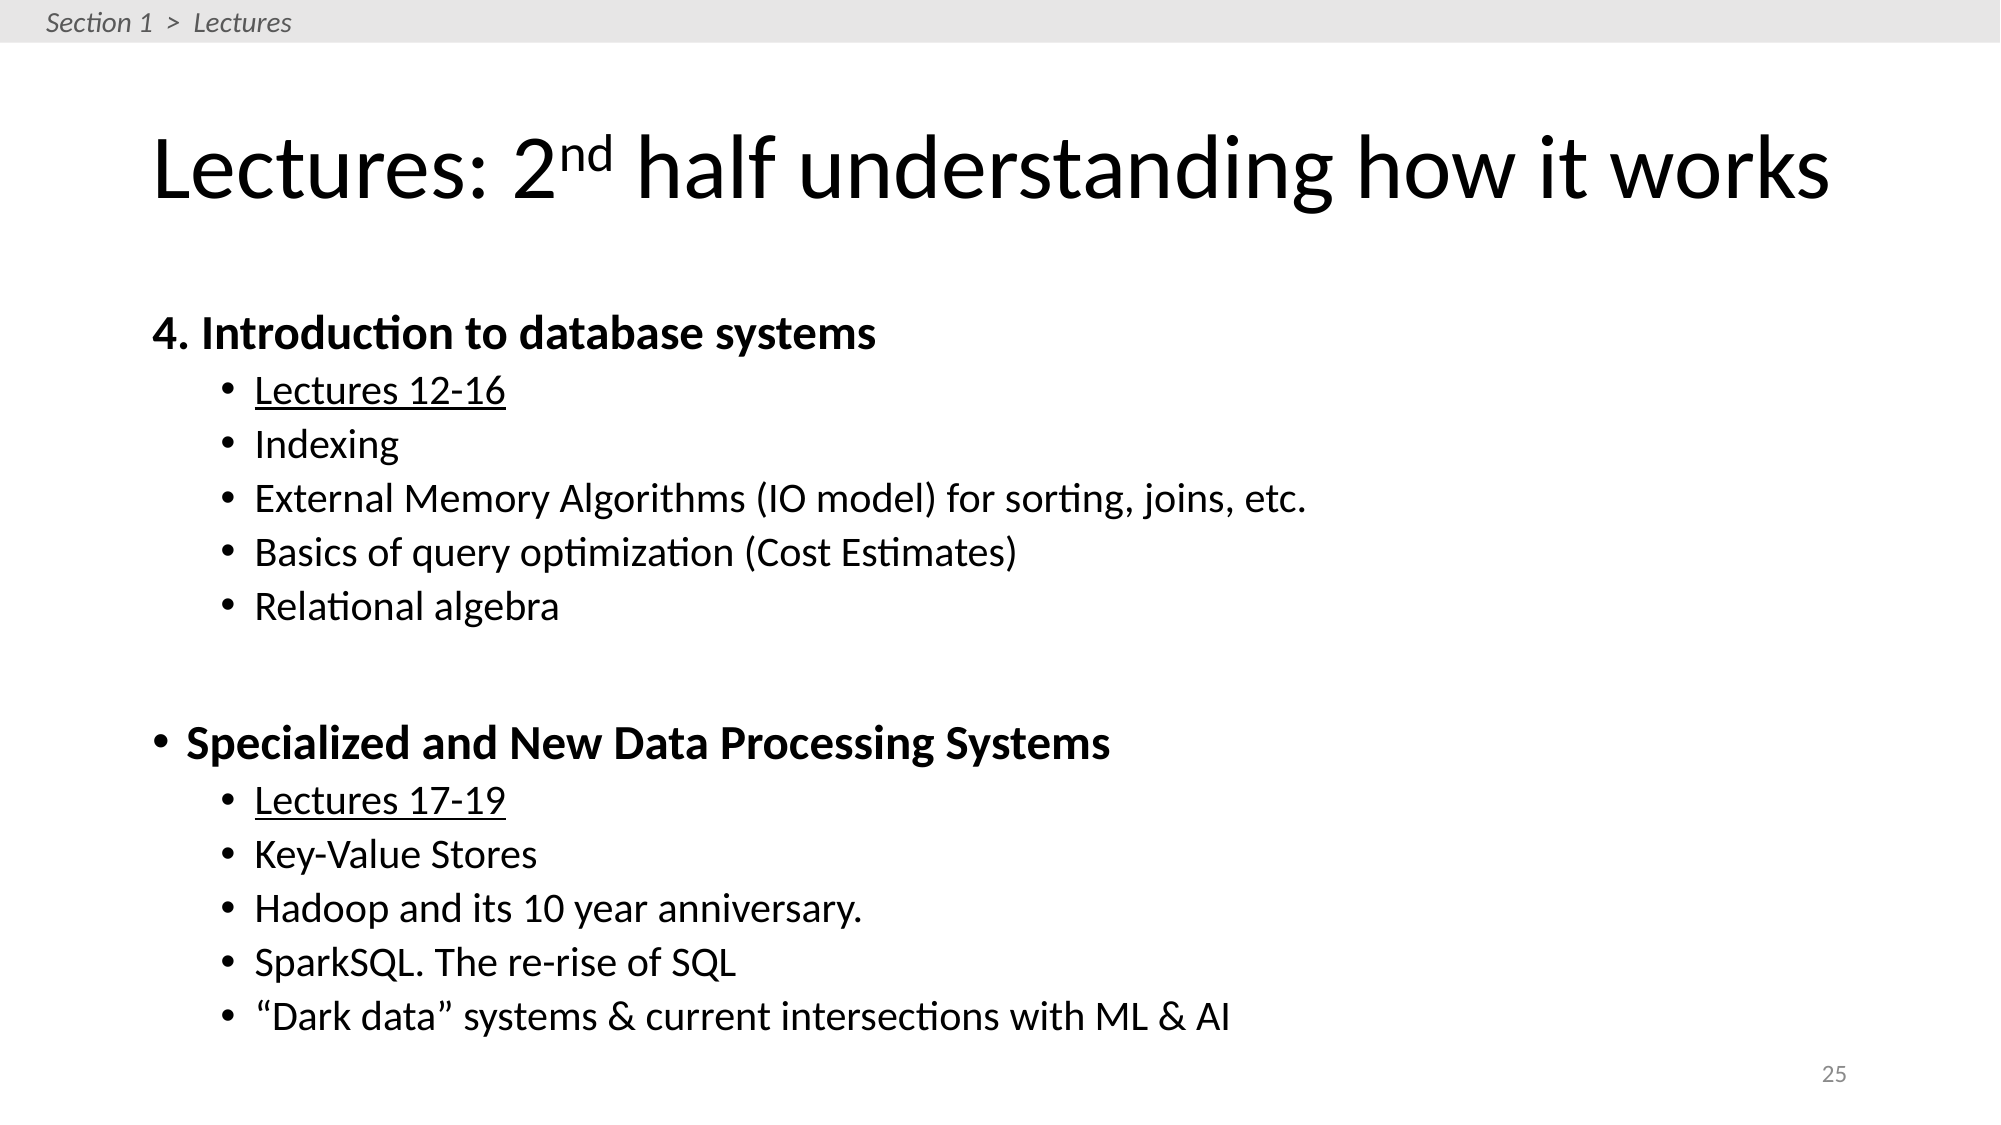

Section 1  >  Lectures
# Lectures: 2nd half understanding how it works
4. Introduction to database systems
Lectures 12-16
Indexing
External Memory Algorithms (IO model) for sorting, joins, etc.
Basics of query optimization (Cost Estimates)
Relational algebra

Specialized and New Data Processing Systems
Lectures 17-19
Key-Value Stores
Hadoop and its 10 year anniversary.
SparkSQL. The re-rise of SQL
“Dark data” systems & current intersections with ML & AI

25